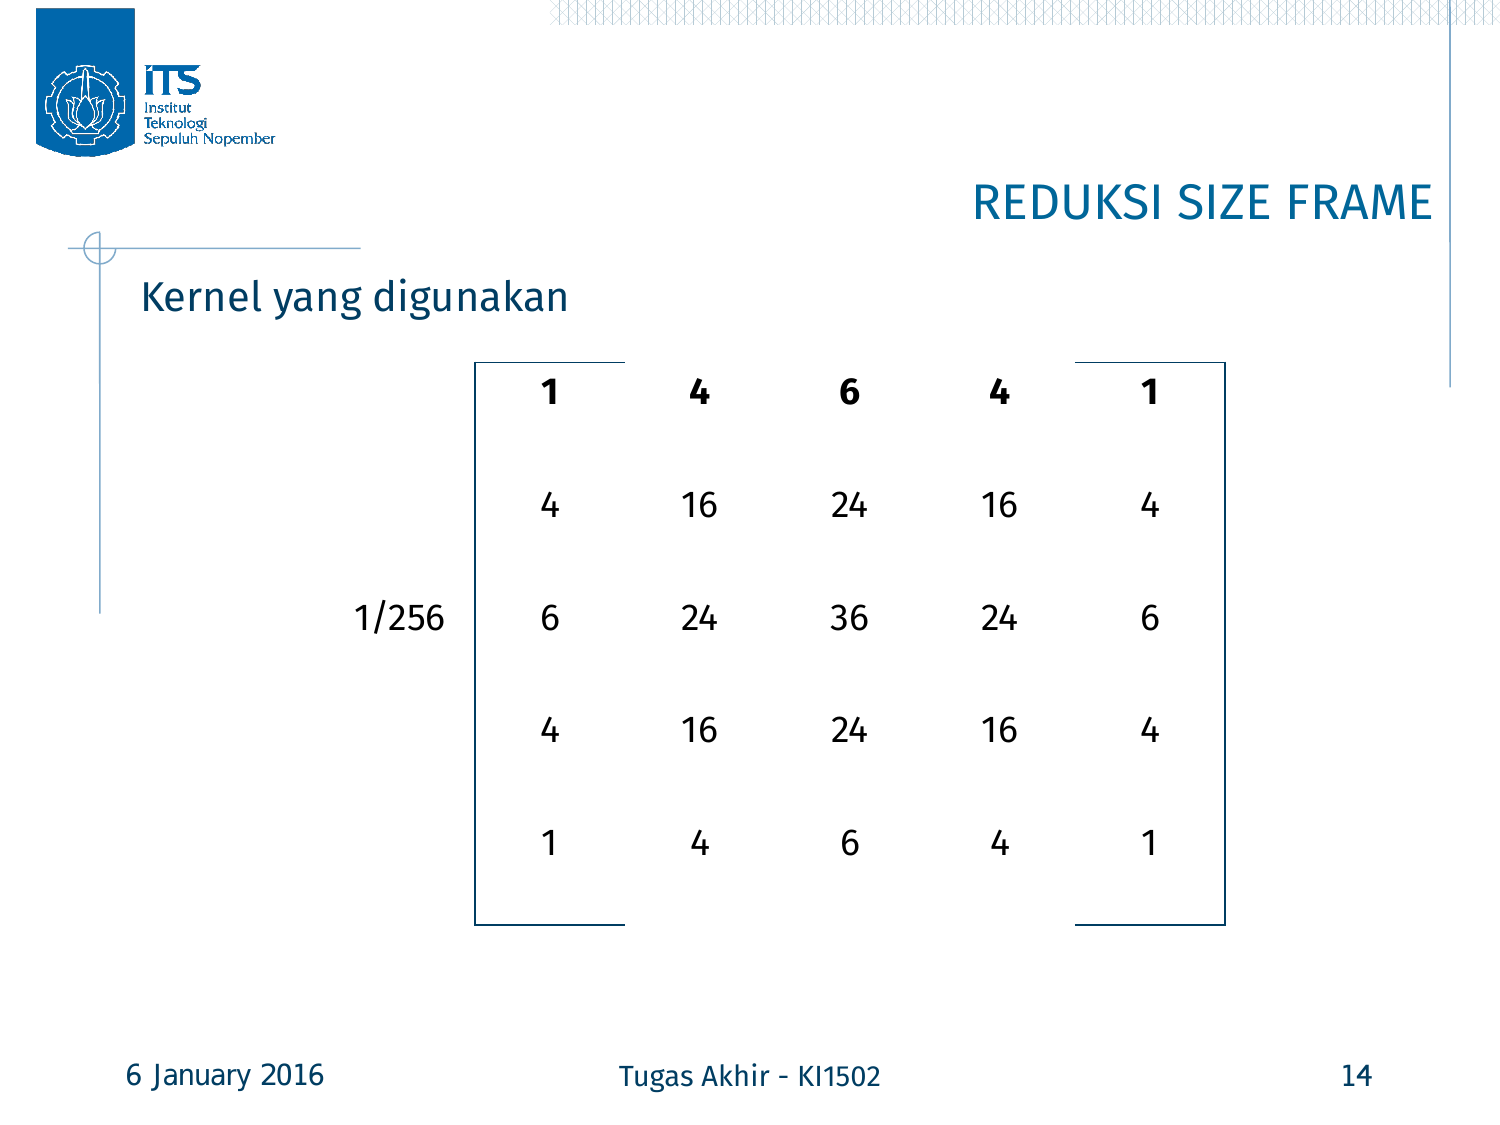

# REDUKSI SIZE FRAME
Kernel yang digunakan

|  | 1 | 4 | 6 | 4 | 1 |
| --- | --- | --- | --- | --- | --- |
|  | 4 | 16 | 24 | 16 | 4 |
| 1/256 | 6 | 24 | 36 | 24 | 6 |
|  | 4 | 16 | 24 | 16 | 4 |
|  | 1 | 4 | 6 | 4 | 1 |
6 January 2016
Tugas Akhir - KI1502
14